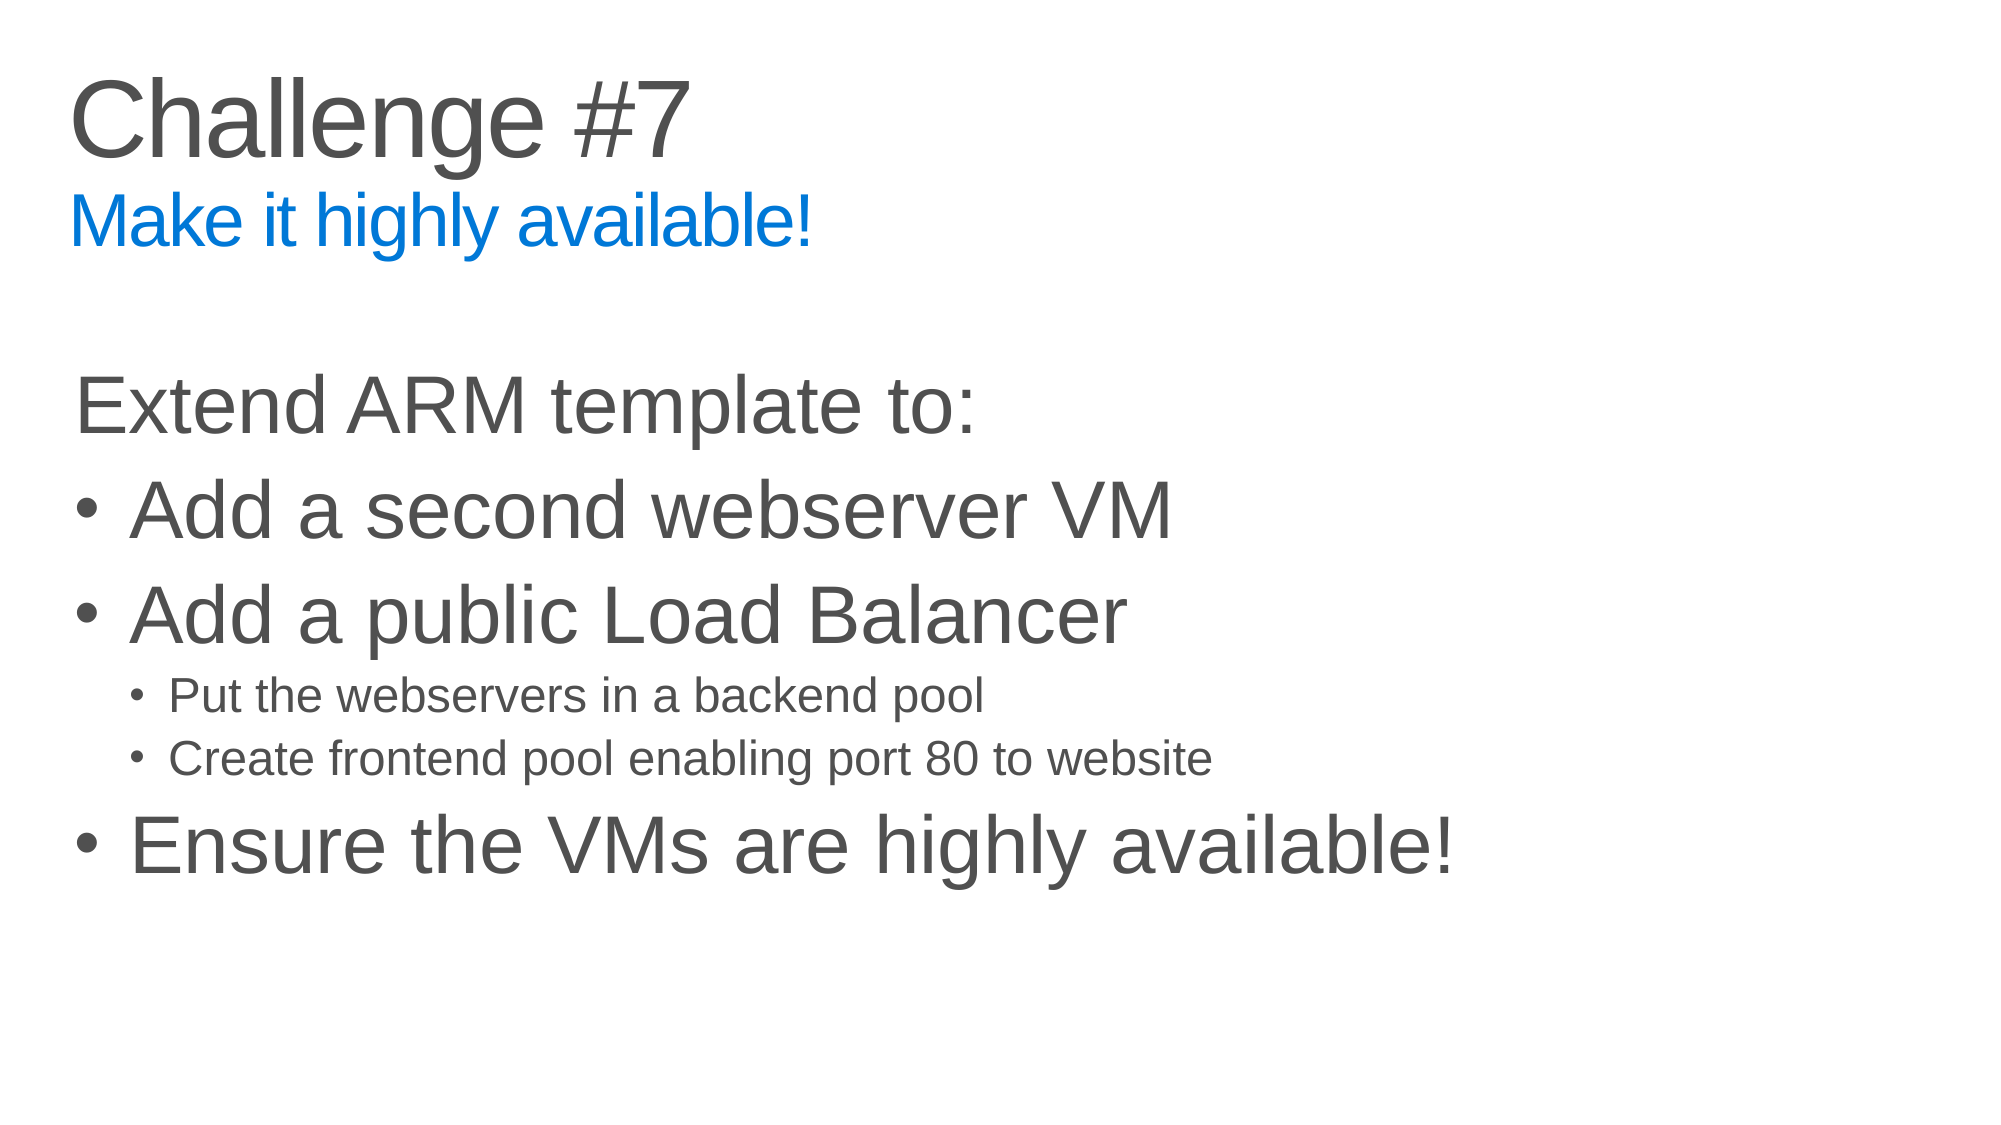

# Challenge #7 Make it highly available!
Extend ARM template to:
Add a second webserver VM
Add a public Load Balancer
Put the webservers in a backend pool
Create frontend pool enabling port 80 to website
Ensure the VMs are highly available!